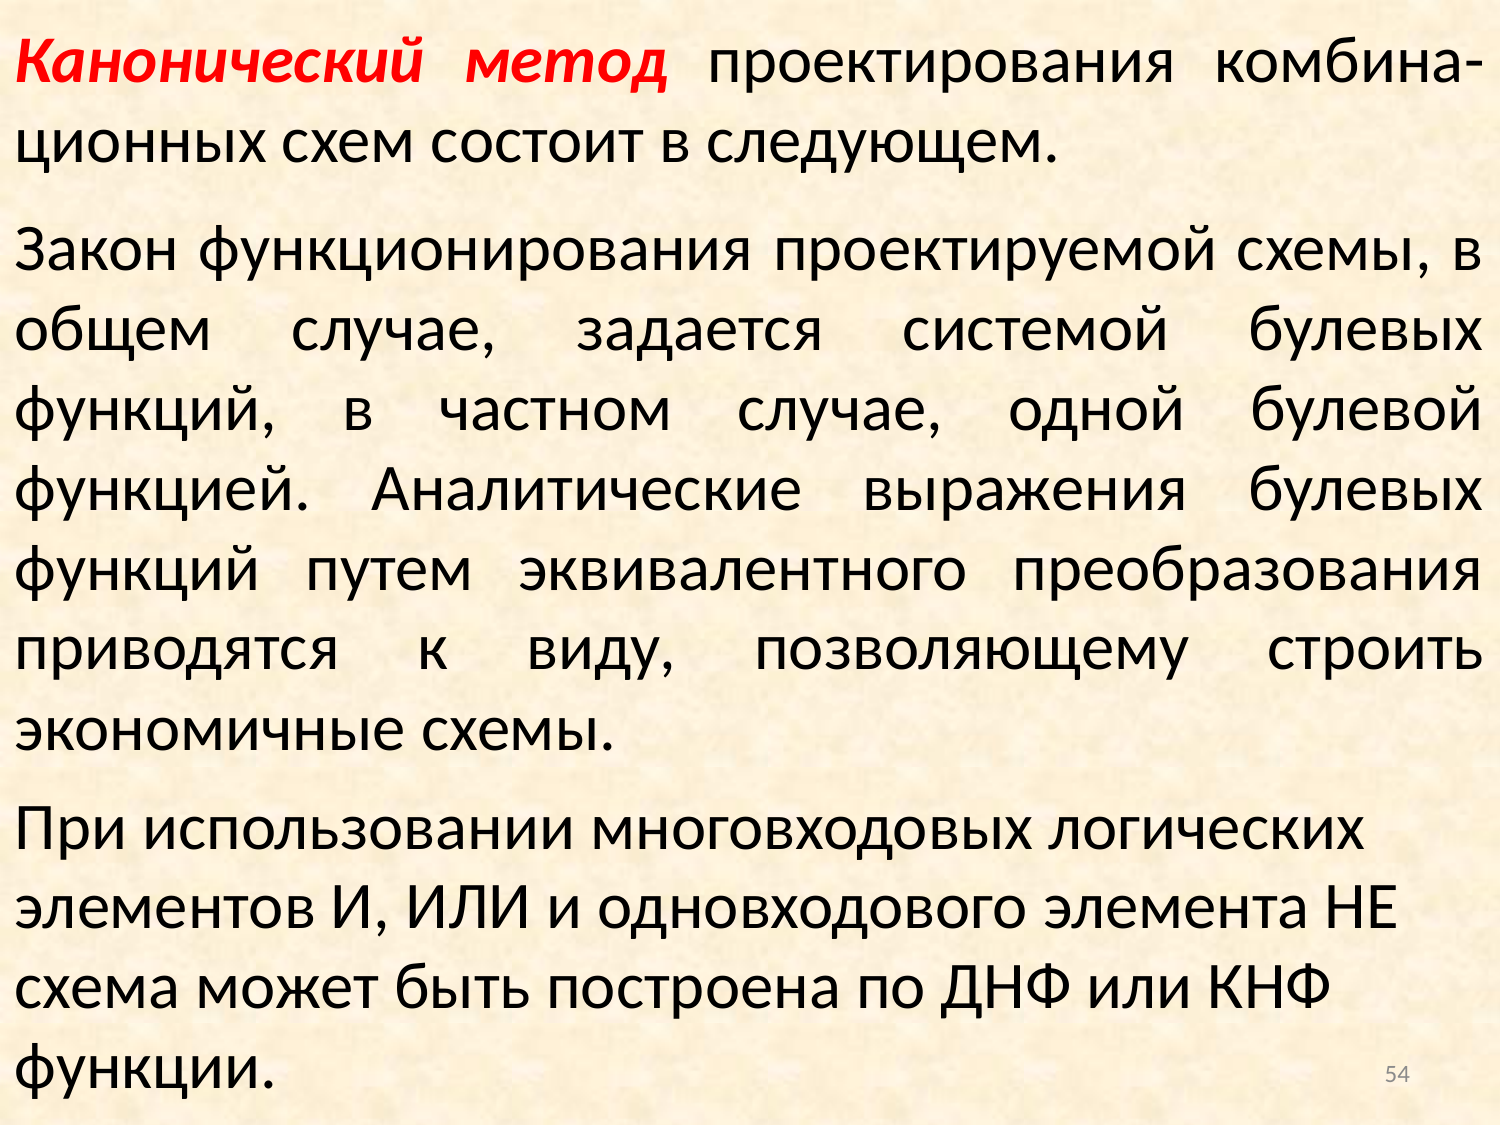

Канонический метод проектирования комбина-ционных схем состоит в следующем.
Закон функционирования проектируемой схемы, в общем случае, задается системой булевых функций, в частном случае, одной булевой функцией. Аналитические выражения булевых функций путем эквивалентного преобразования приводятся к виду, позволяющему строить экономичные схемы.
При использовании многовходовых логических элементов И, ИЛИ и одновходового элемента НЕ схема может быть построена по ДНФ или КНФ функции.
54